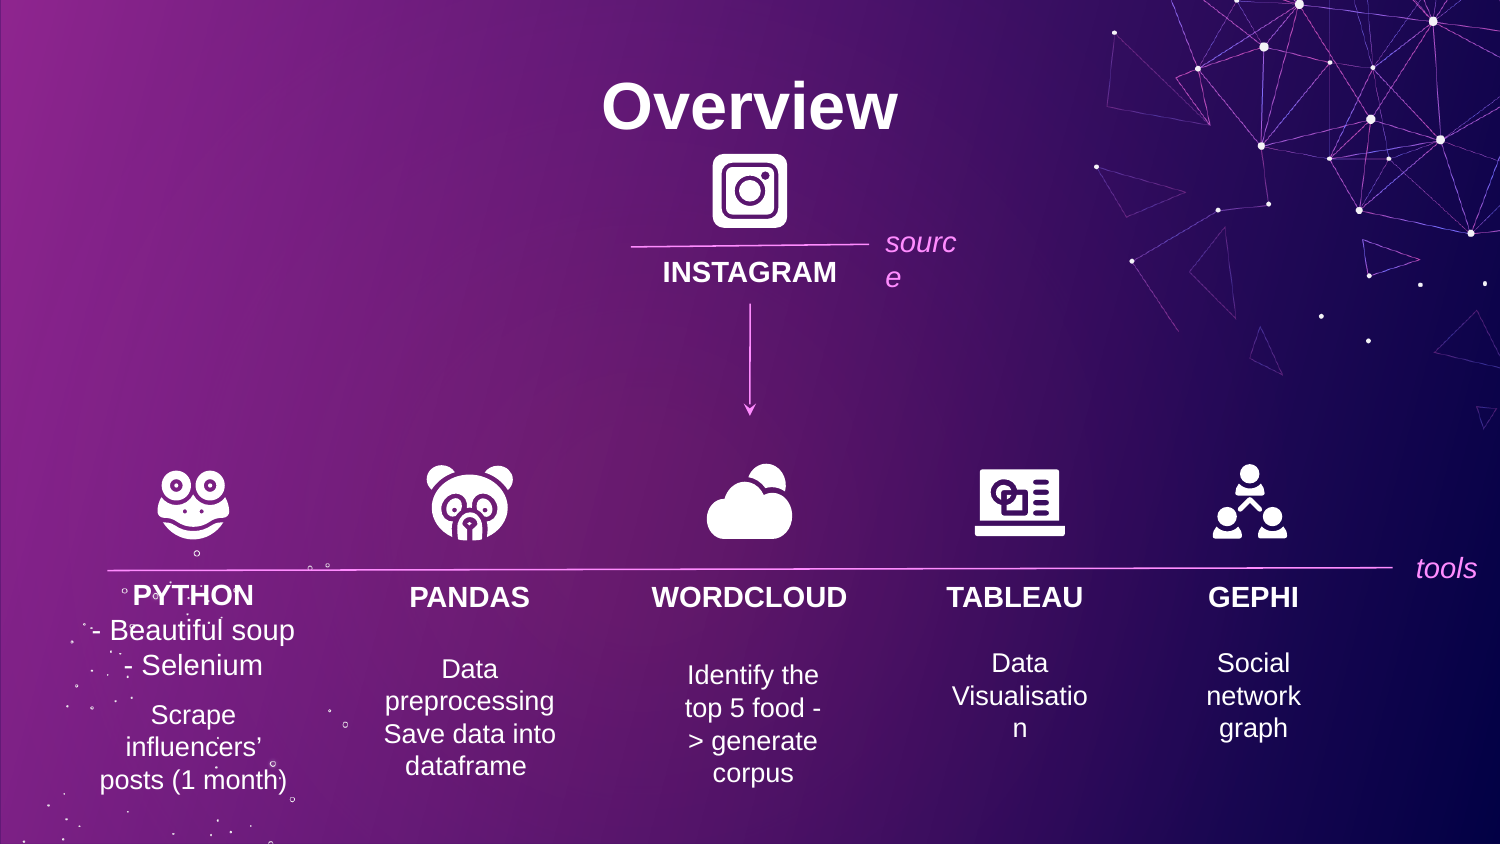

# Overview

source
INSTAGRAM

tools
PYTHON
- Beautiful soup
- Selenium
PANDAS
WORDCLOUD
TABLEAU
GEPHI
Data Visualisation
Social network graph
Data preprocessing
Save data into dataframe
Identify the top 5 food -> generate corpus
Scrape influencers’ posts (1 month)